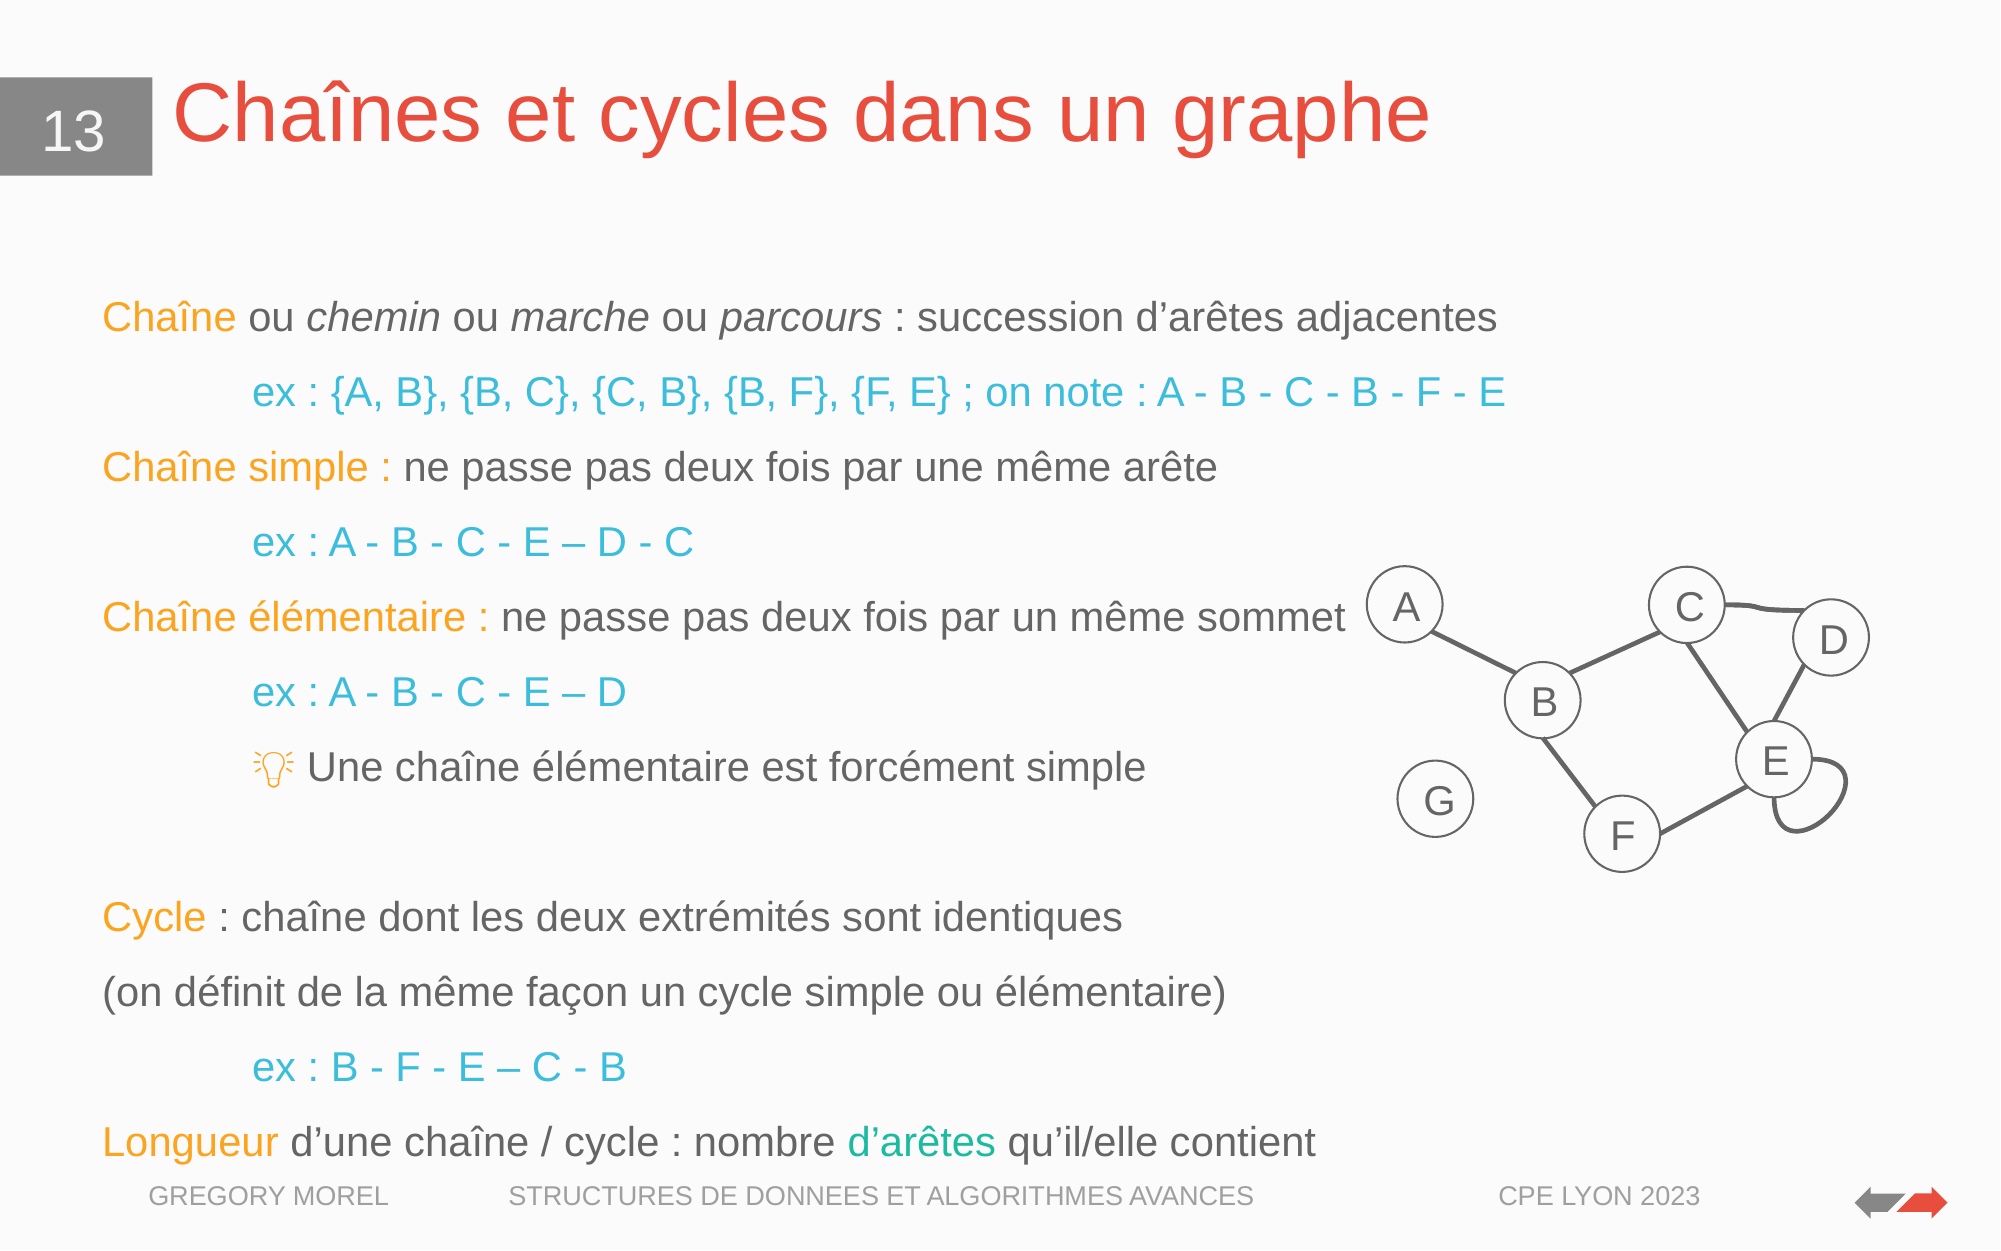

# Chaînes et cycles dans un graphe
13
Chaîne ou chemin ou marche ou parcours : succession d’arêtes adjacentes
	ex : {A, B}, {B, C}, {C, B}, {B, F}, {F, E} ; on note : A - B - C - B - F - E
Chaîne simple : ne passe pas deux fois par une même arête
	ex : A - B - C - E – D - C
Chaîne élémentaire : ne passe pas deux fois par un même sommet
	ex : A - B - C - E – D
	💡 Une chaîne élémentaire est forcément simple

Cycle : chaîne dont les deux extrémités sont identiques
(on définit de la même façon un cycle simple ou élémentaire)
	ex : B - F - E – C - B
Longueur d’une chaîne / cycle : nombre d’arêtes qu’il/elle contient

A
C
D
B
E
G
F